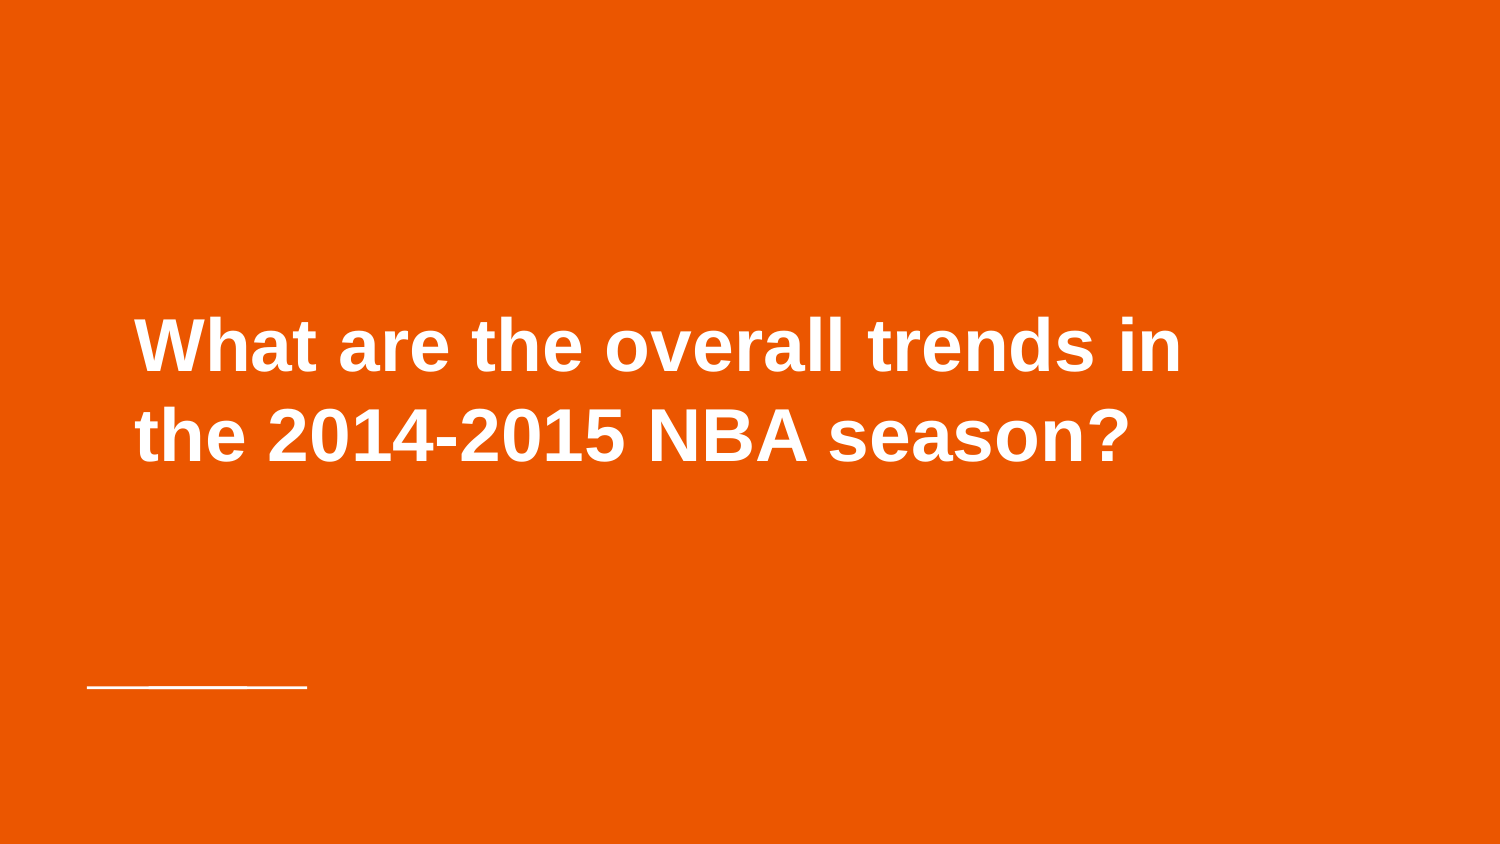

# What are the overall trends in the 2014-2015 NBA season?